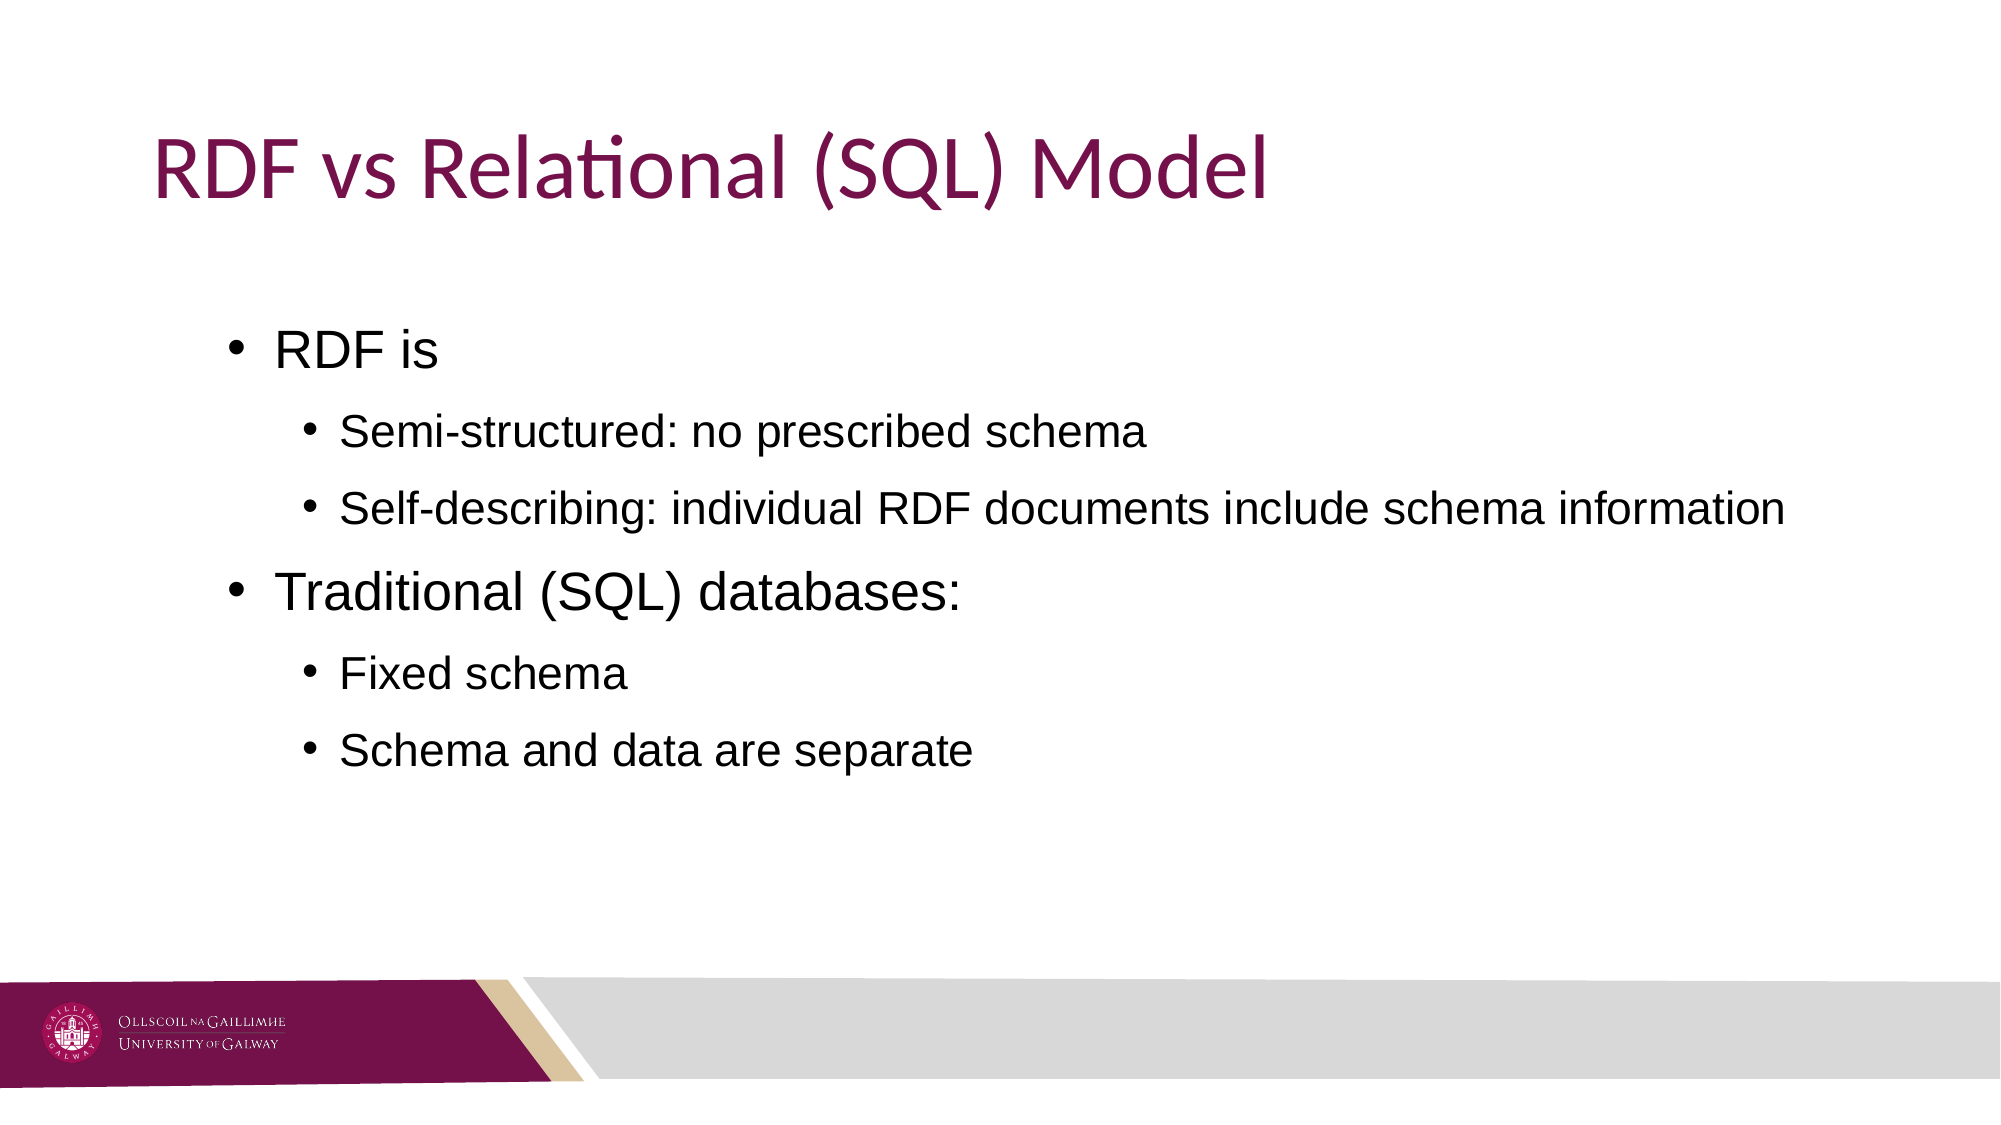

# RDF vs Relational (SQL) Model
RDF is
Semi-structured: no prescribed schema
Self-describing: individual RDF documents include schema information
Traditional (SQL) databases:
Fixed schema
Schema and data are separate